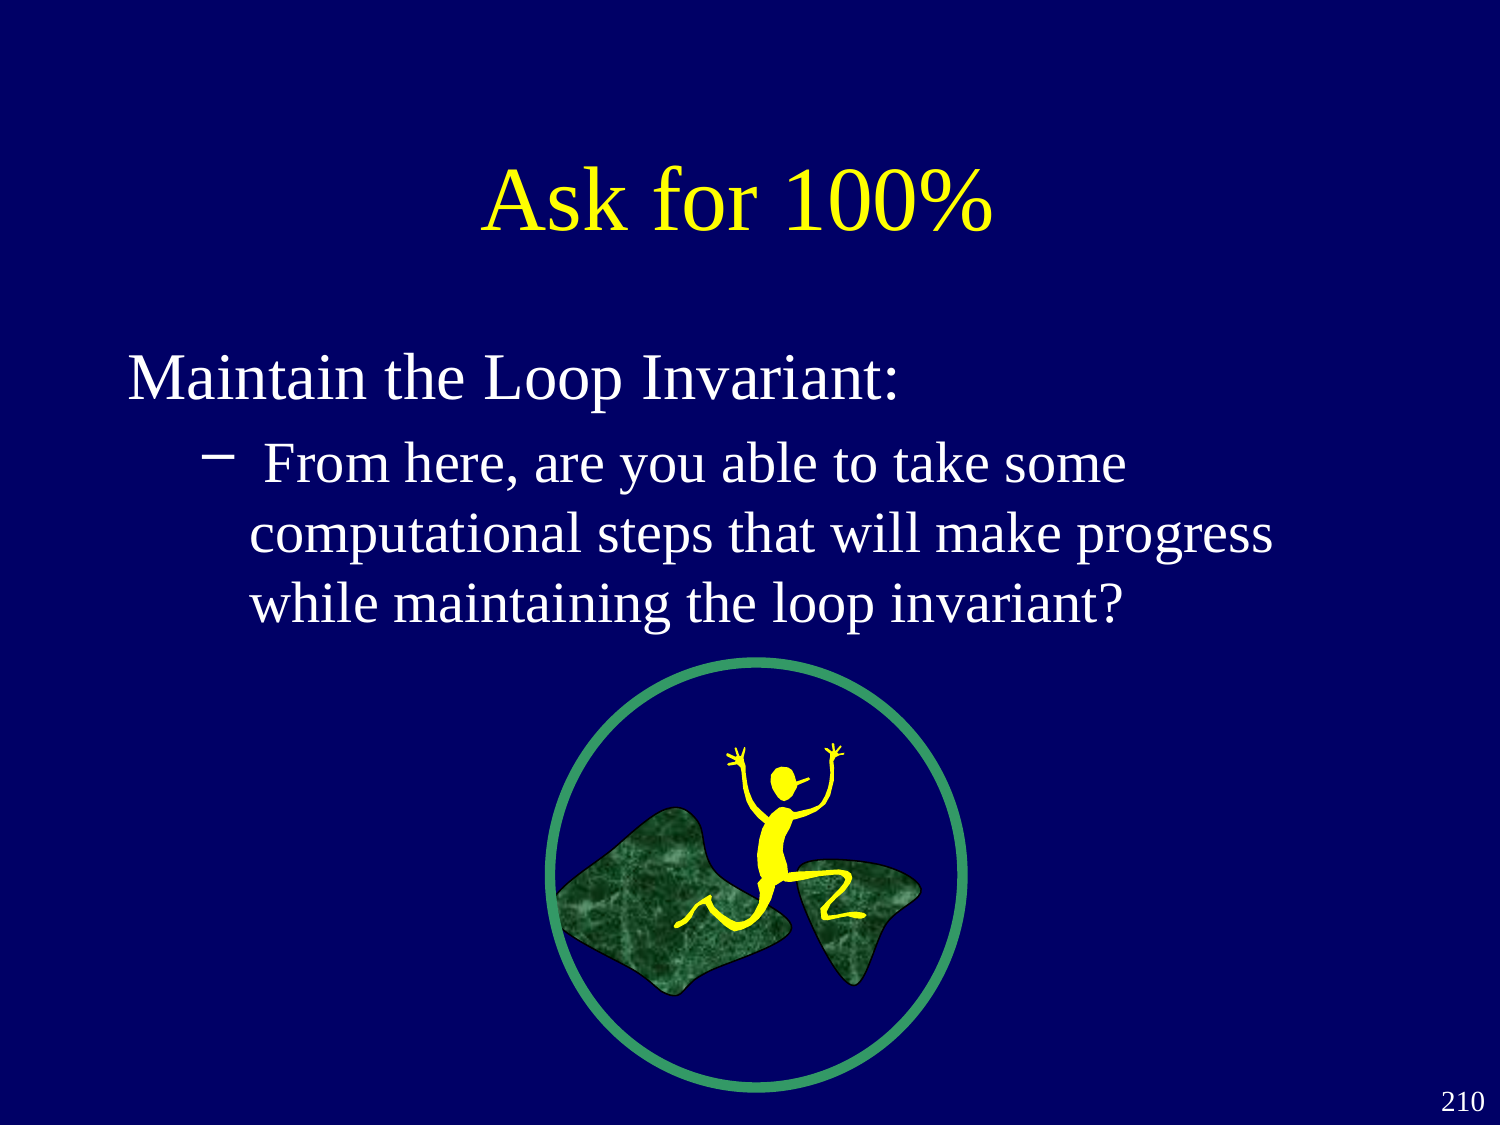

# Ask for 100%
Maintain the Loop Invariant:
 From here, are you able to take some computational steps that will make progress while maintaining the loop invariant?